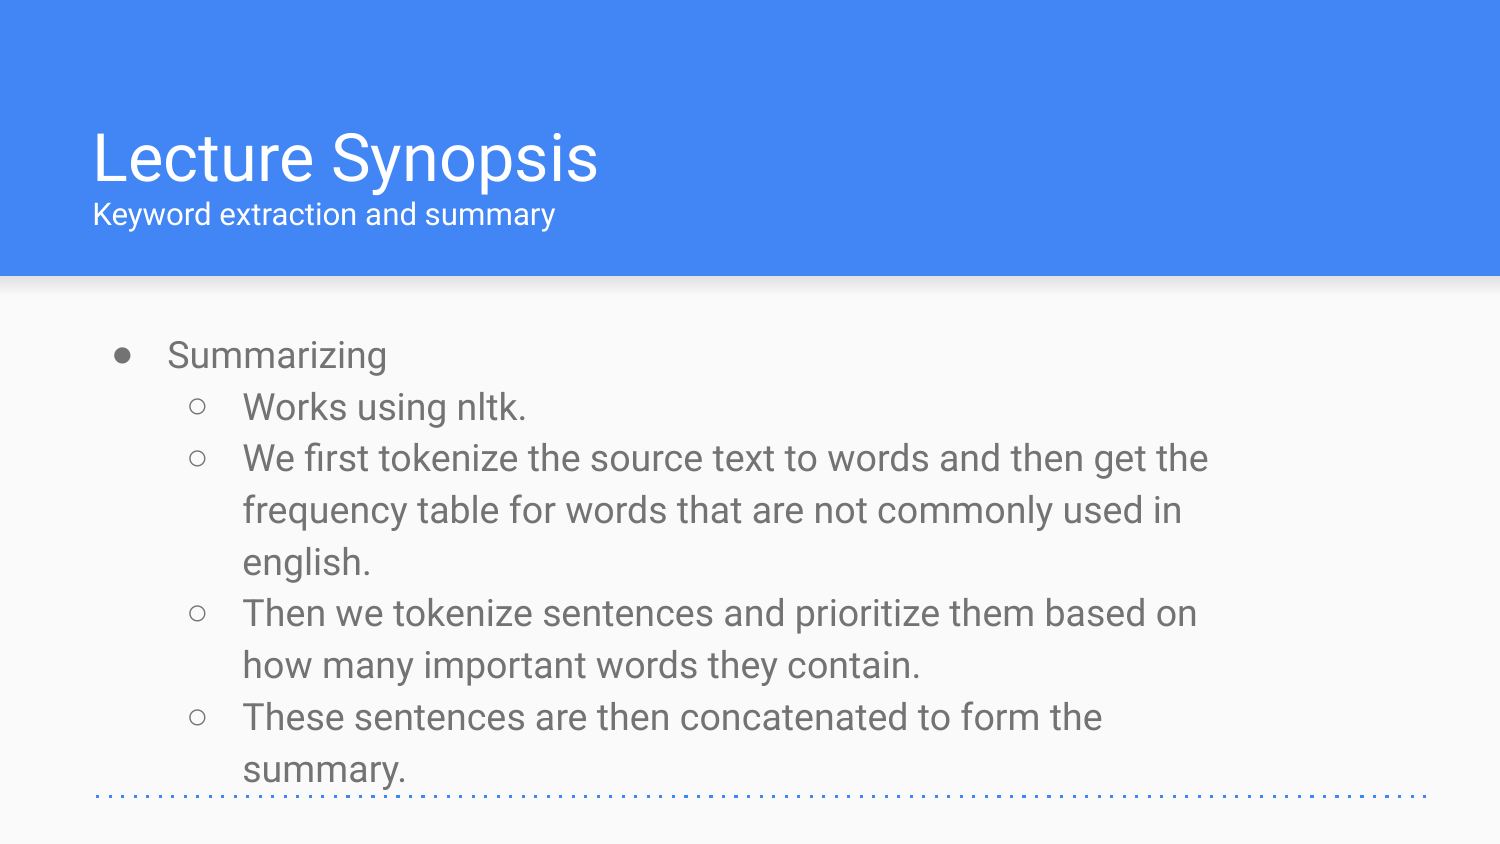

# Lecture Synopsis
Keyword extraction and summary
Summarizing
Works using nltk.
We first tokenize the source text to words and then get the frequency table for words that are not commonly used in english.
Then we tokenize sentences and prioritize them based on how many important words they contain.
These sentences are then concatenated to form the summary.